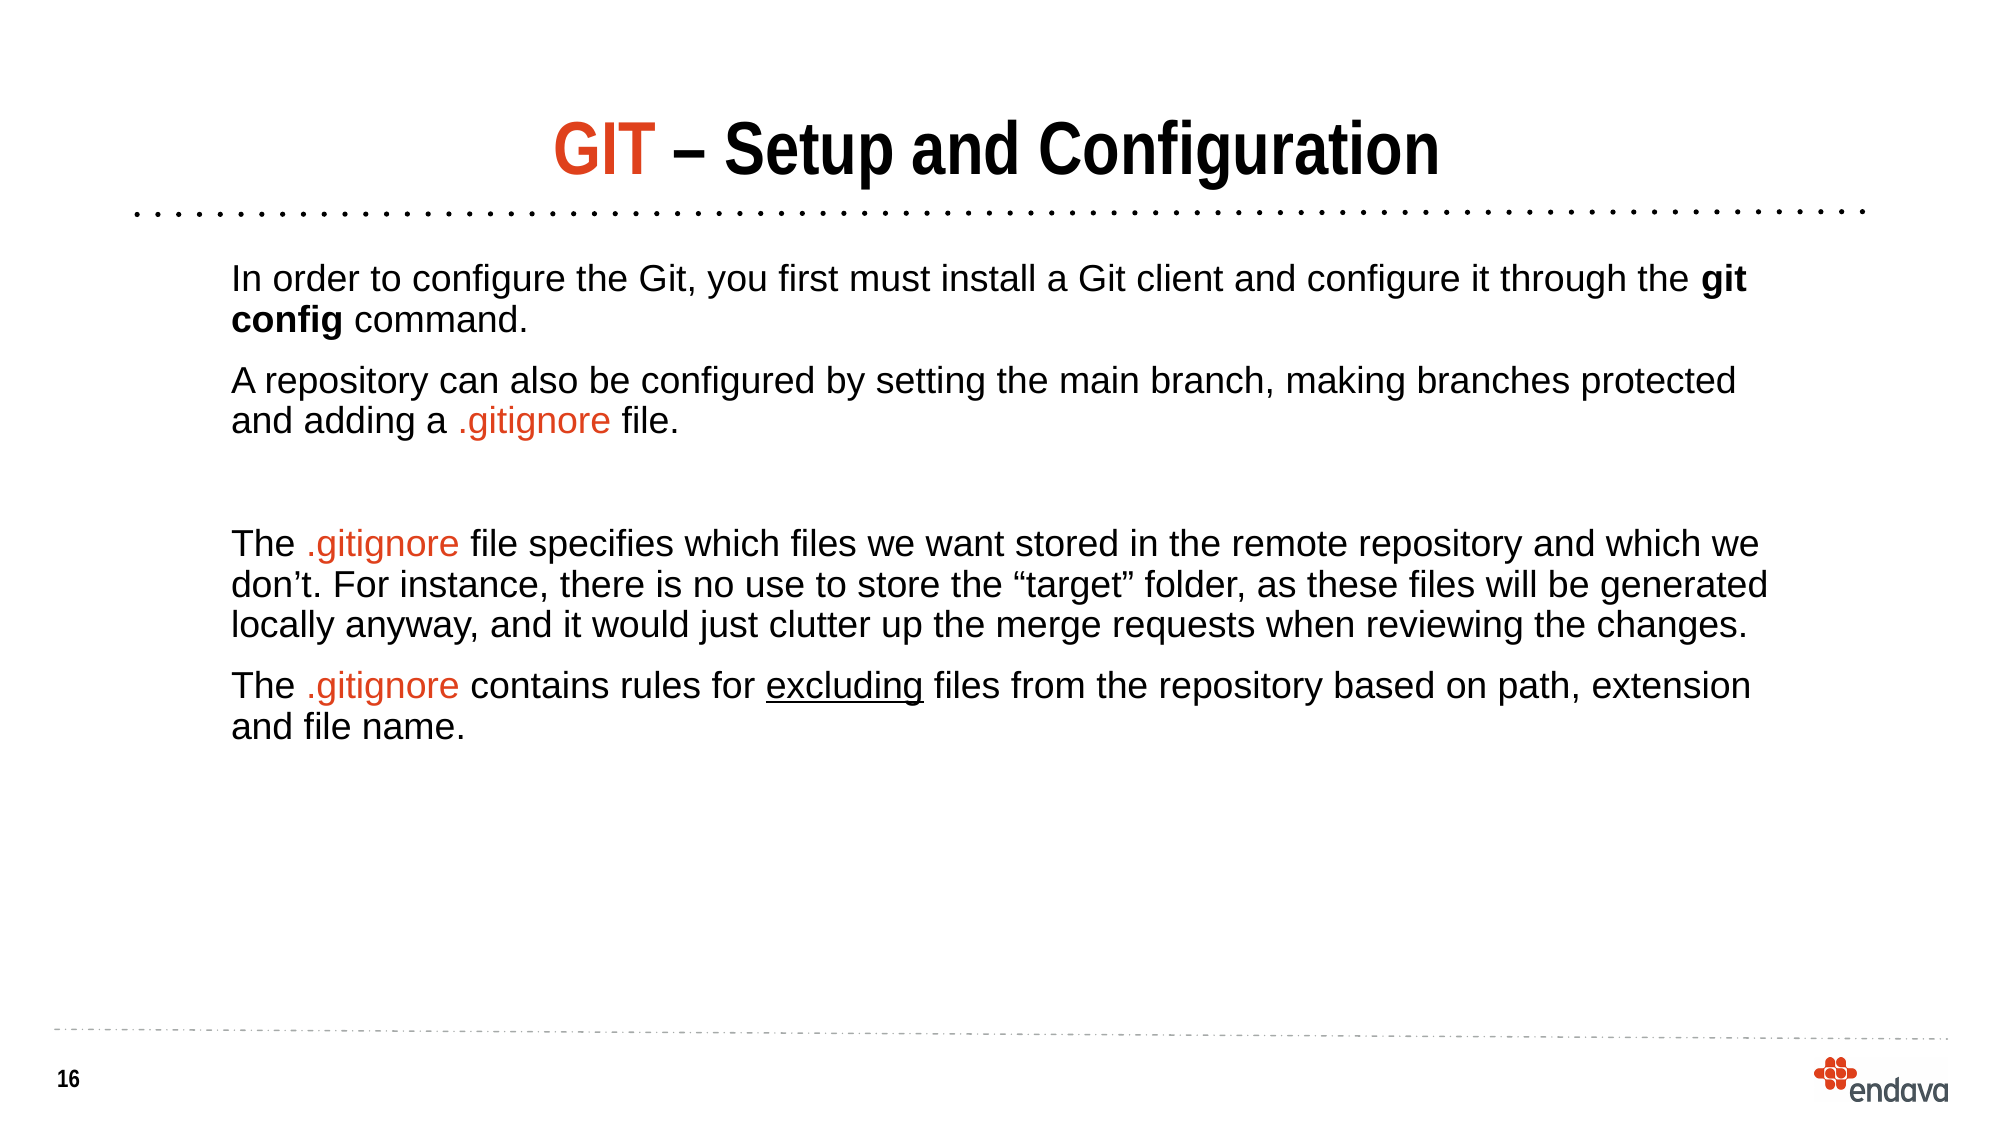

# GIT – Setup and Configuration
In order to configure the Git, you first must install a Git client and configure it through the git config command.
A repository can also be configured by setting the main branch, making branches protected and adding a .gitignore file.

The .gitignore file specifies which files we want stored in the remote repository and which we don’t. For instance, there is no use to store the “target” folder, as these files will be generated locally anyway, and it would just clutter up the merge requests when reviewing the changes.
The .gitignore contains rules for excluding files from the repository based on path, extension and file name.